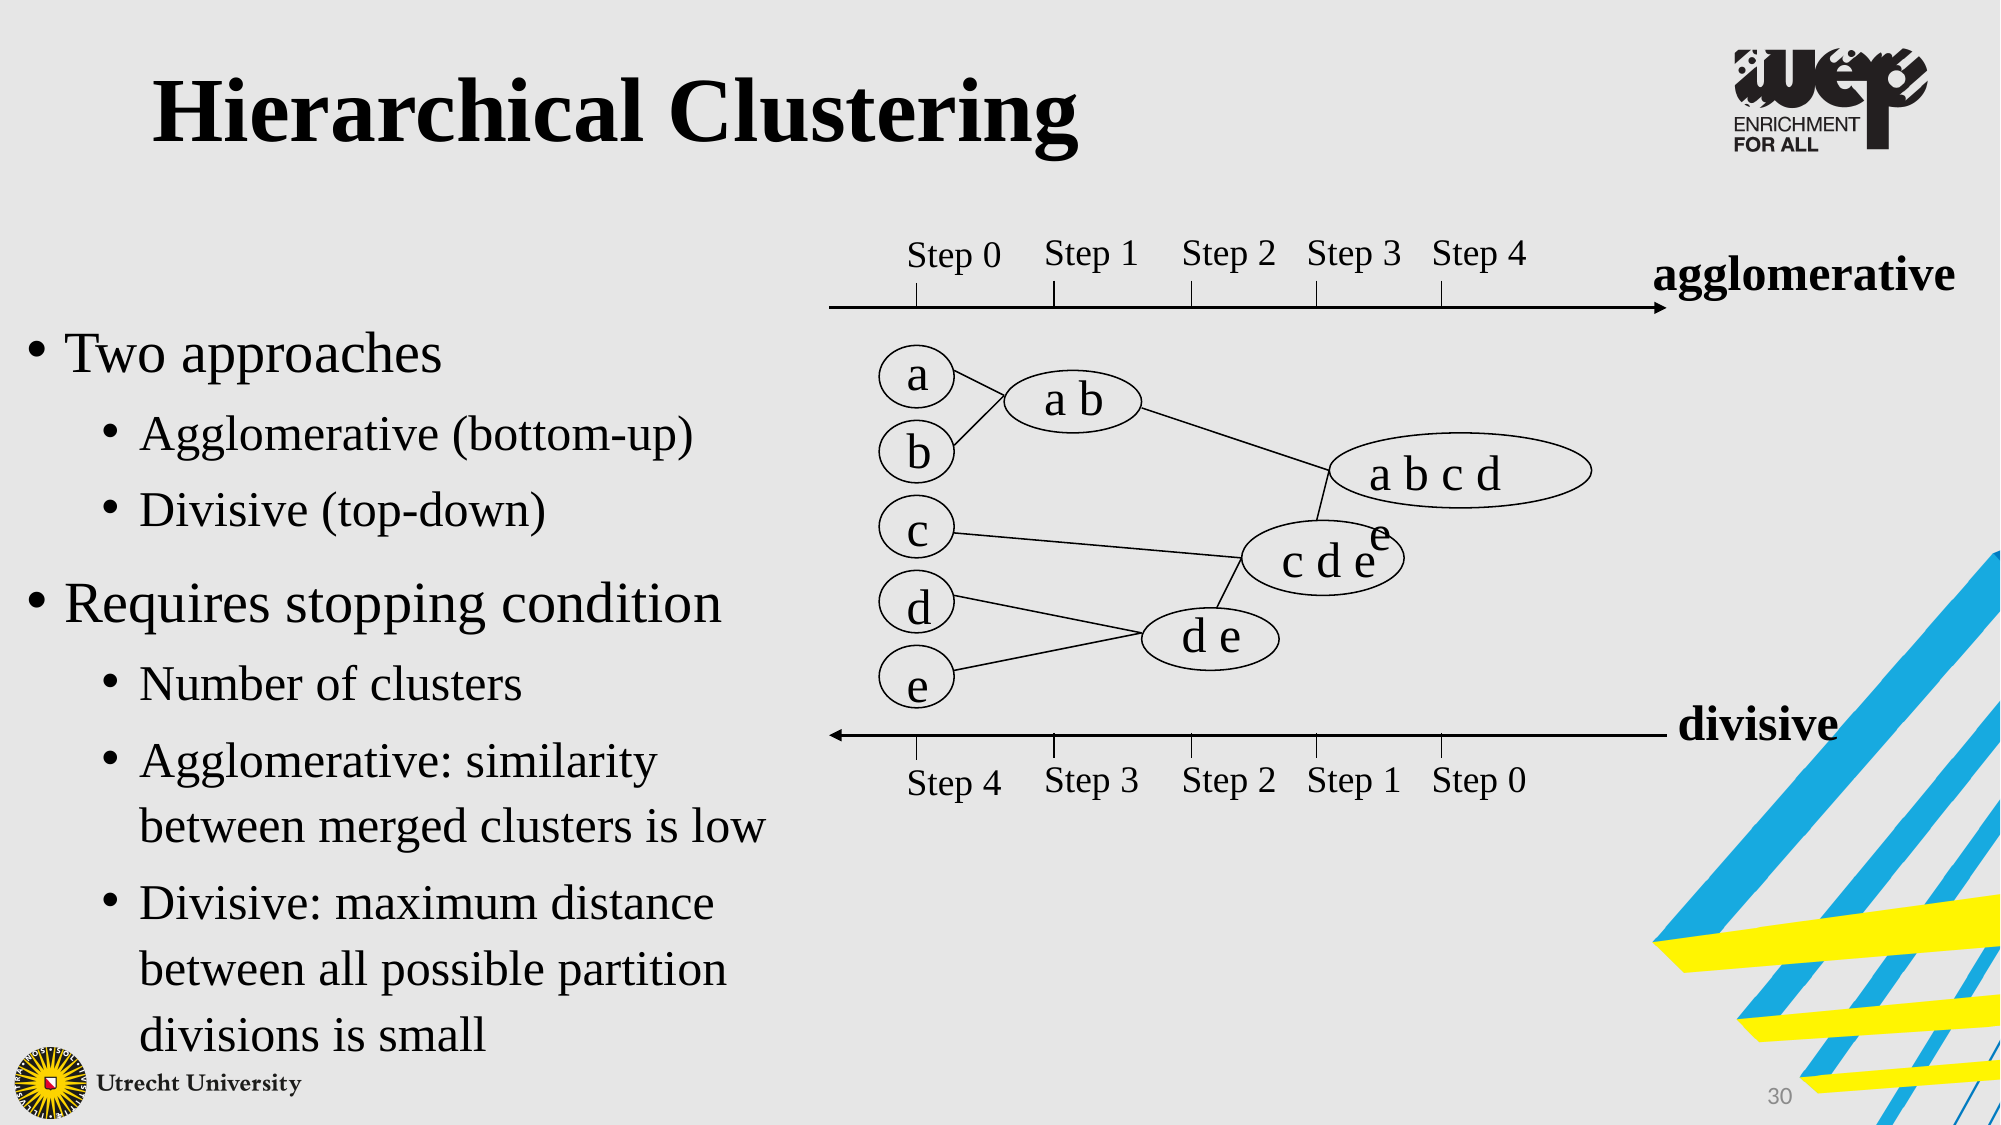

Hierarchical Clustering
Step 1
Step 2
Step 3
Step 4
Step 0
agglomerative
a

a b

b

a b c d e
c

c d e
d

d e

e
divisive
Step 3
Step 2
Step 1
Step 0
Step 4
Two approaches
Agglomerative (bottom-up)
Divisive (top-down)
Requires stopping condition
Number of clusters
Agglomerative: similarity between merged clusters is low
Divisive: maximum distance between all possible partition divisions is small
30